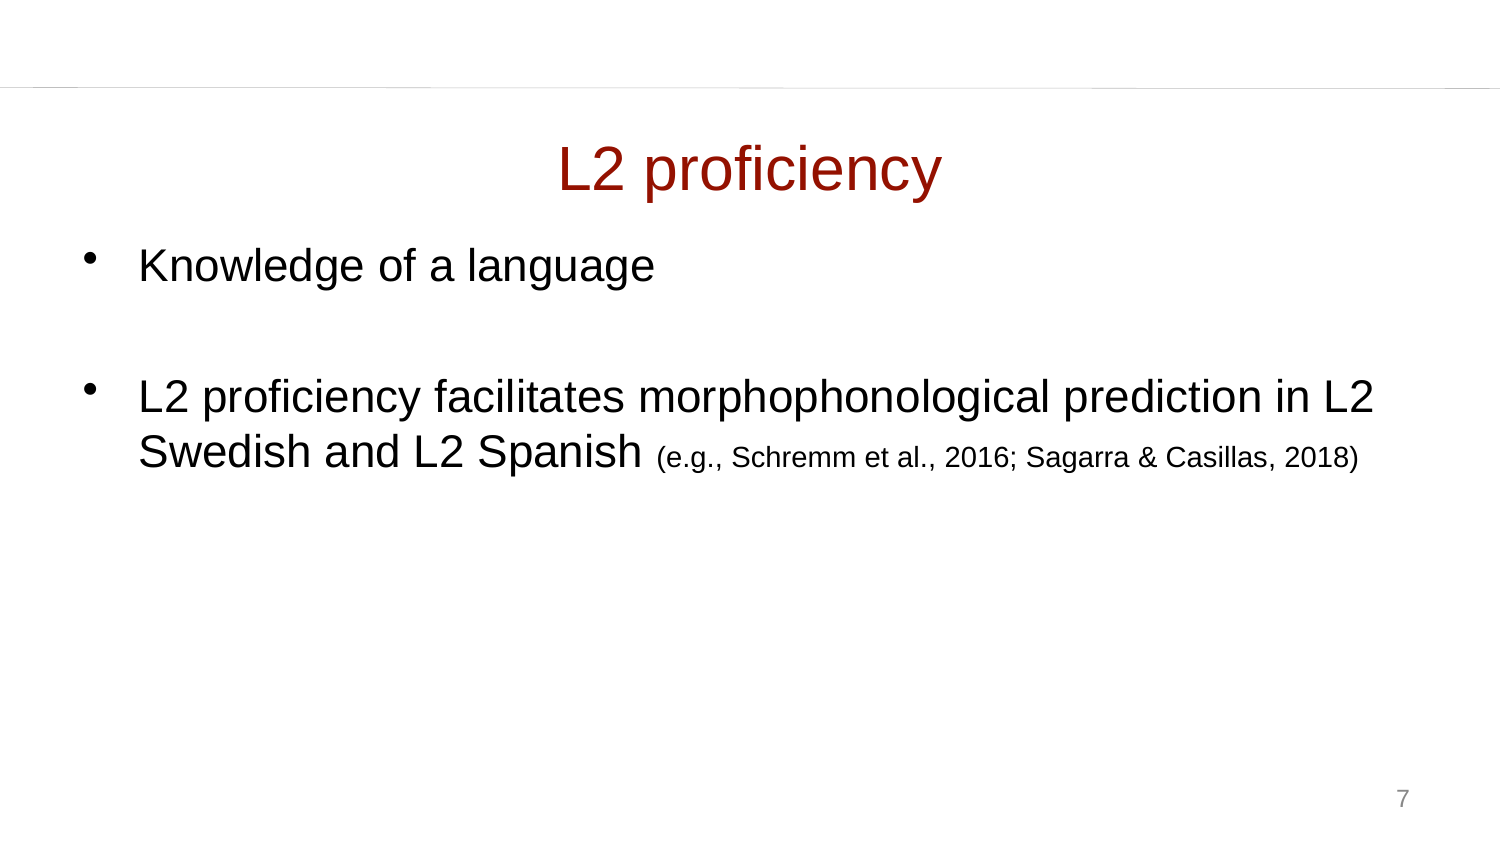

# L2 proficiency
Knowledge of a language

L2 proficiency facilitates morphophonological prediction in L2 Swedish and L2 Spanish (e.g., Schremm et al., 2016; Sagarra & Casillas, 2018)
7
7